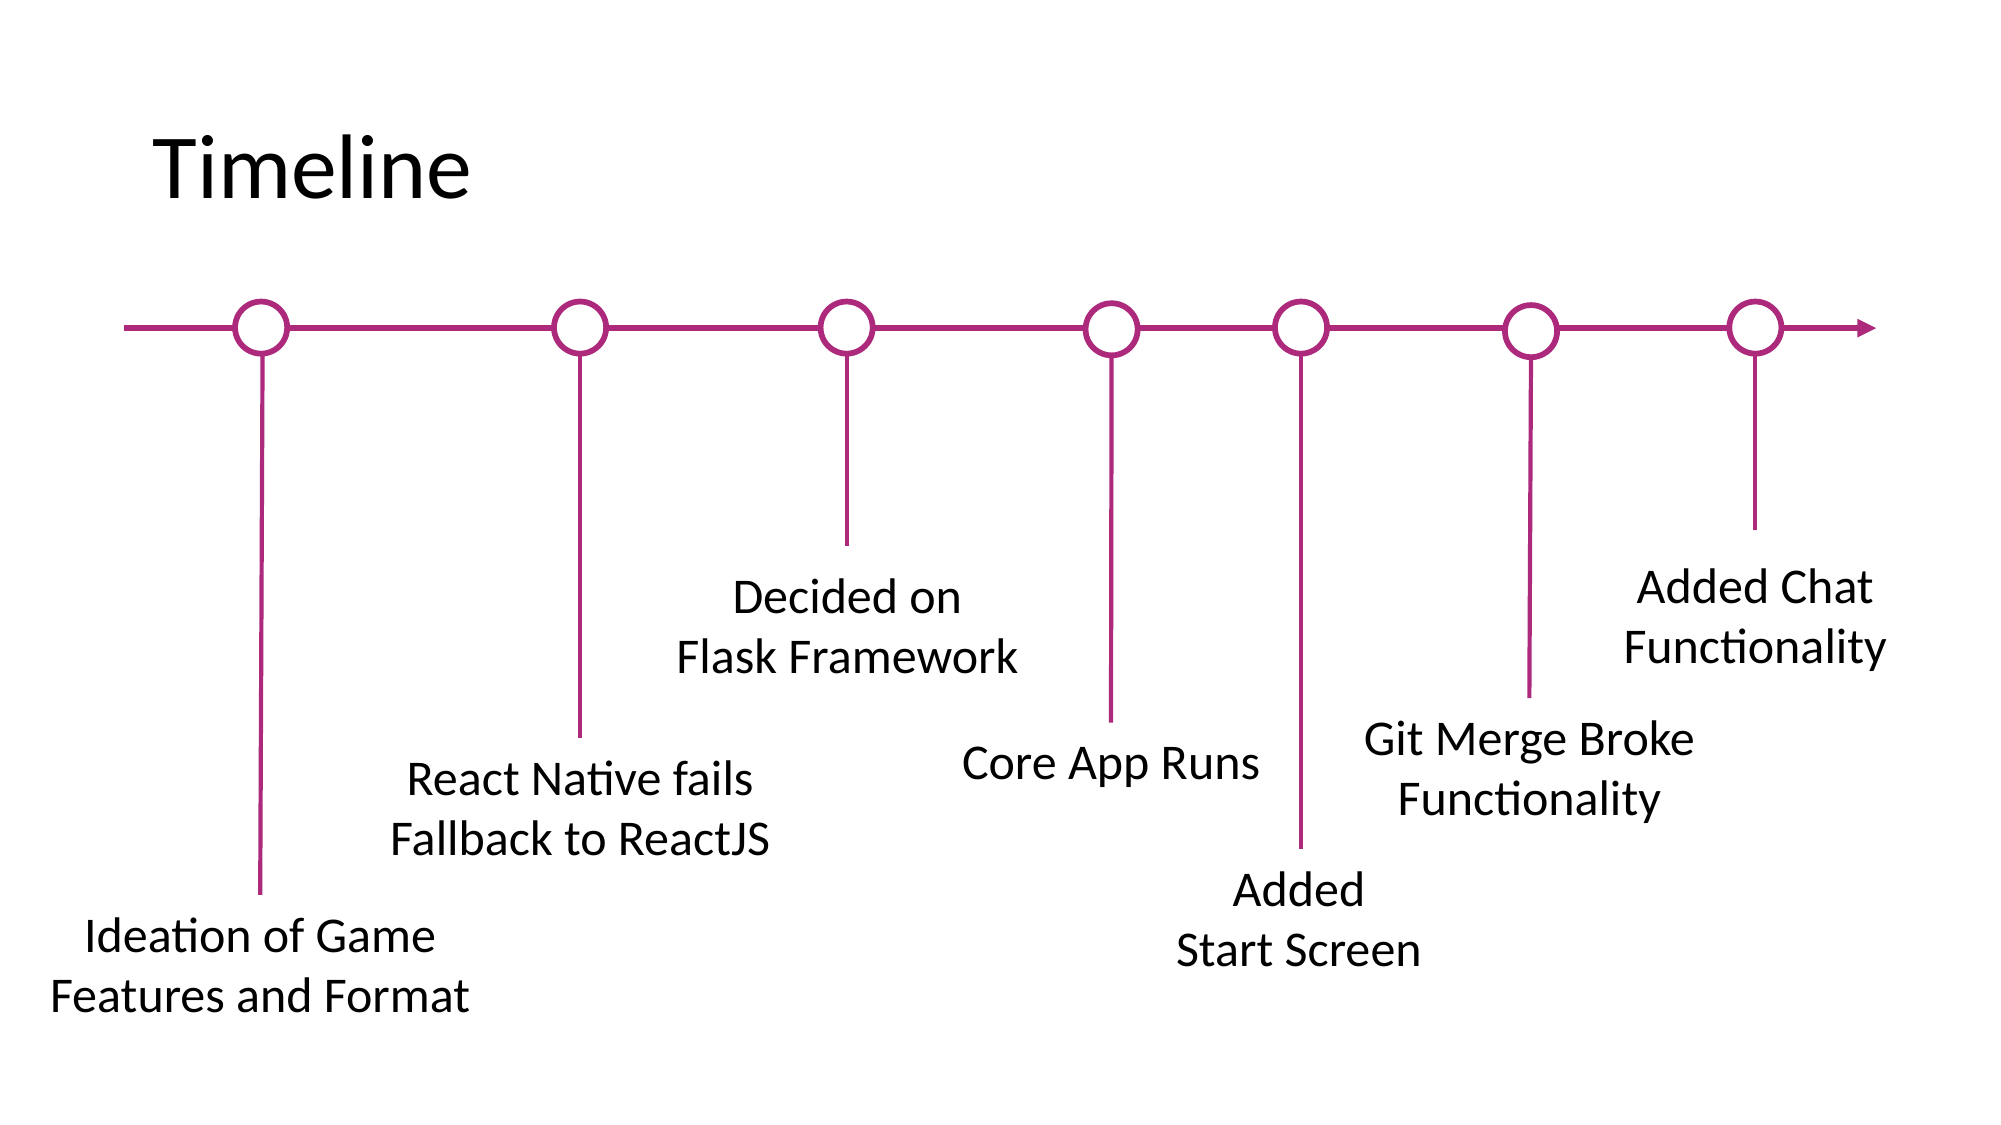

# Timeline

Added Chat
Functionality
Decided on
Flask Framework
Git Merge Broke
Functionality
Core App Runs
React Native fails
Fallback to ReactJS
Added
Start Screen
Ideation of Game
Features and Format